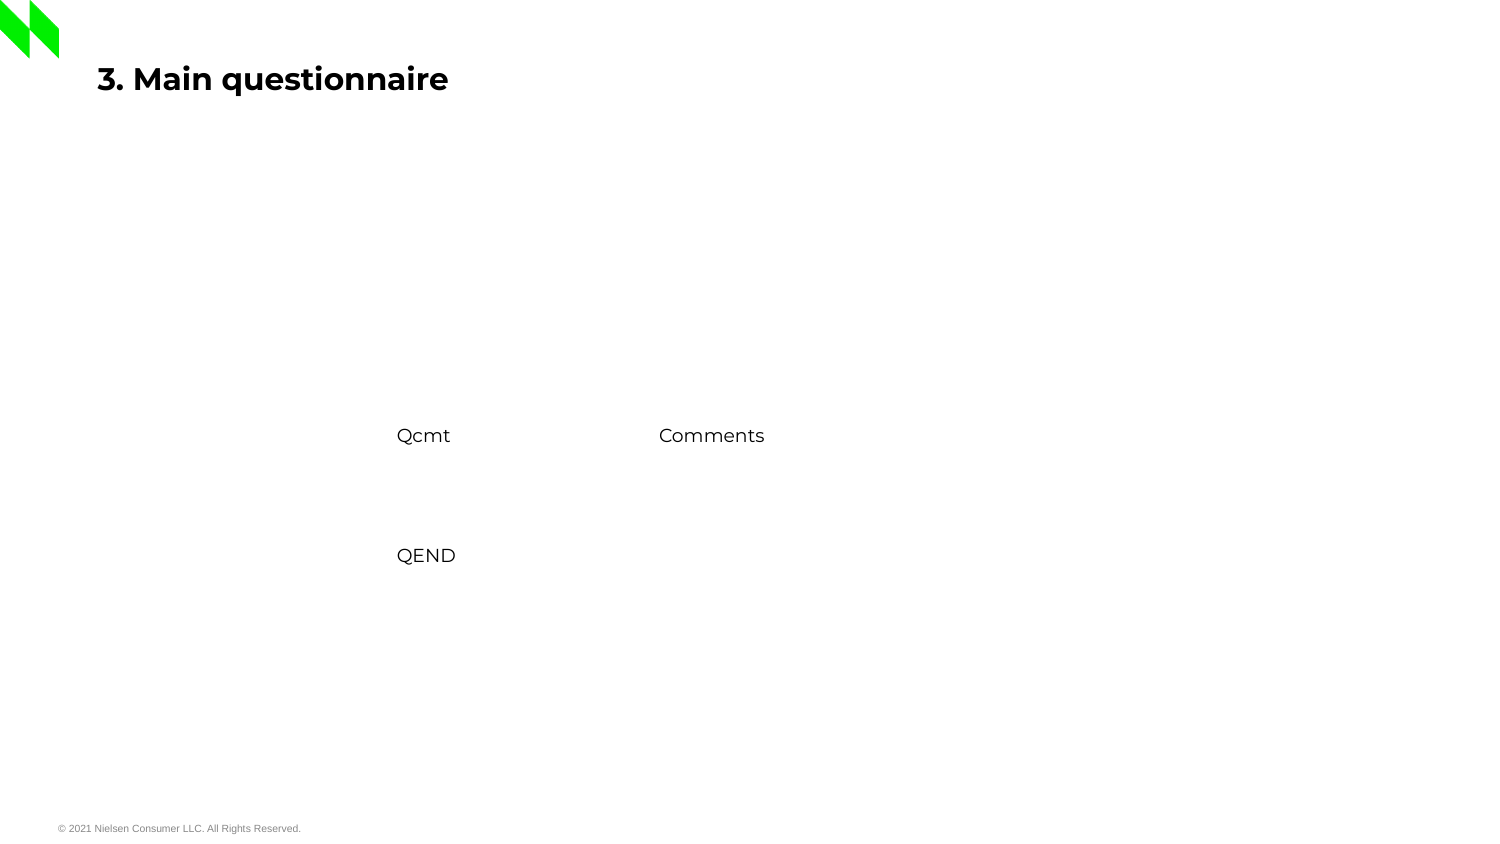

# 3. Main questionnaire

| Qcmt | Comments |
| --- | --- |
| QEND |  |